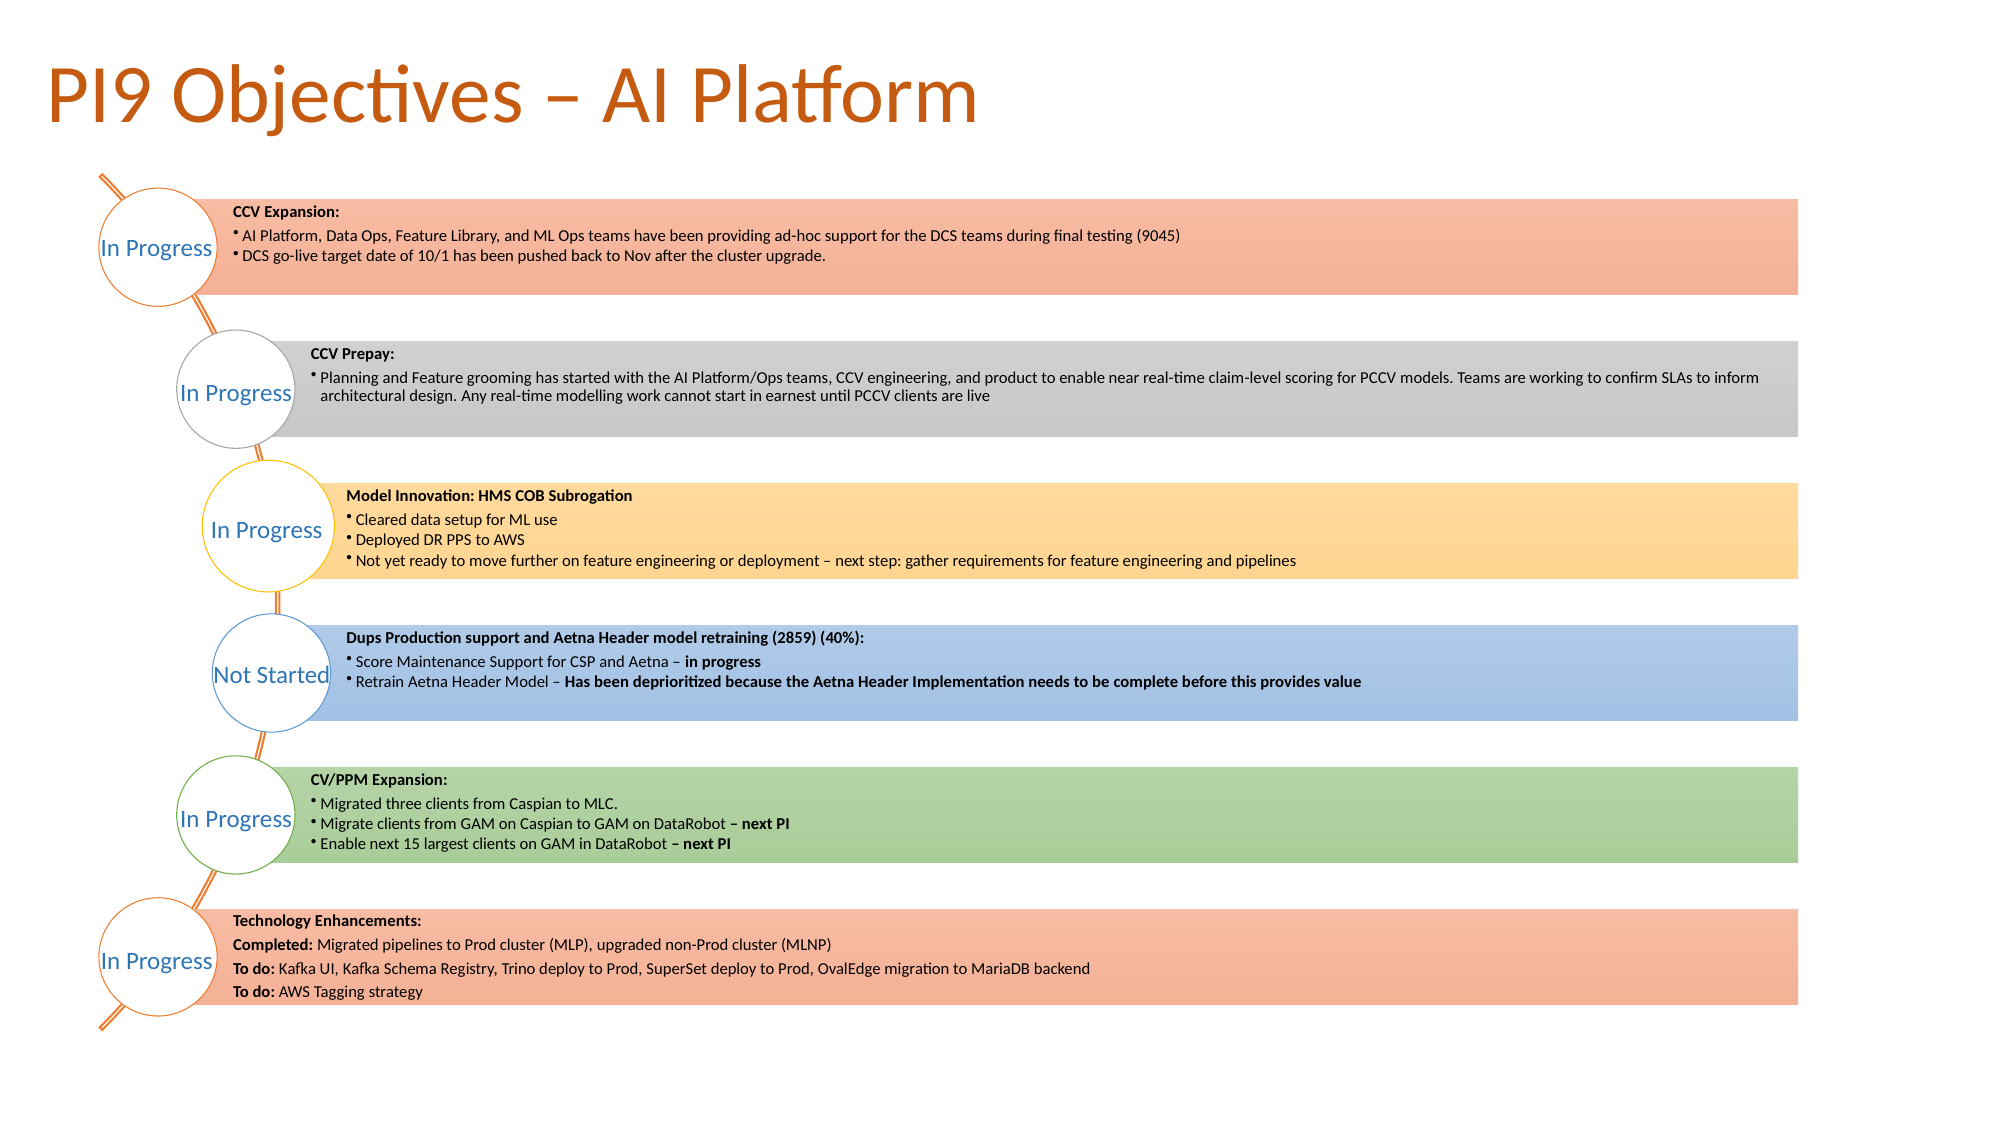

# PI9 Objectives – AI Platform
CCV Expansion:
AI Platform, Data Ops, Feature Library, and ML Ops teams have been providing ad-hoc support for the DCS teams during final testing (9045)
DCS go-live target date of 10/1 has been pushed back to Nov after the cluster upgrade.
CCV Prepay:
Planning and Feature grooming has started with the AI Platform/Ops teams, CCV engineering, and product to enable near real-time claim-level scoring for PCCV models. Teams are working to confirm SLAs to inform architectural design. Any real-time modelling work cannot start in earnest until PCCV clients are live
Model Innovation: HMS COB Subrogation
Cleared data setup for ML use
Deployed DR PPS to AWS
Not yet ready to move further on feature engineering or deployment – next step: gather requirements for feature engineering and pipelines
Dups Production support and Aetna Header model retraining (2859) (40%):
Score Maintenance Support for CSP and Aetna – in progress
Retrain Aetna Header Model – Has been deprioritized because the Aetna Header Implementation needs to be complete before this provides value
CV/PPM Expansion:
Migrated three clients from Caspian to MLC.
Migrate clients from GAM on Caspian to GAM on DataRobot – next PI
Enable next 15 largest clients on GAM in DataRobot – next PI
Technology Enhancements:
Completed: Migrated pipelines to Prod cluster (MLP), upgraded non-Prod cluster (MLNP)
To do: Kafka UI, Kafka Schema Registry, Trino deploy to Prod, SuperSet deploy to Prod, OvalEdge migration to MariaDB backend
To do: AWS Tagging strategy
In Progress
In Progress
In Progress
Not Started
In Progress
In Progress